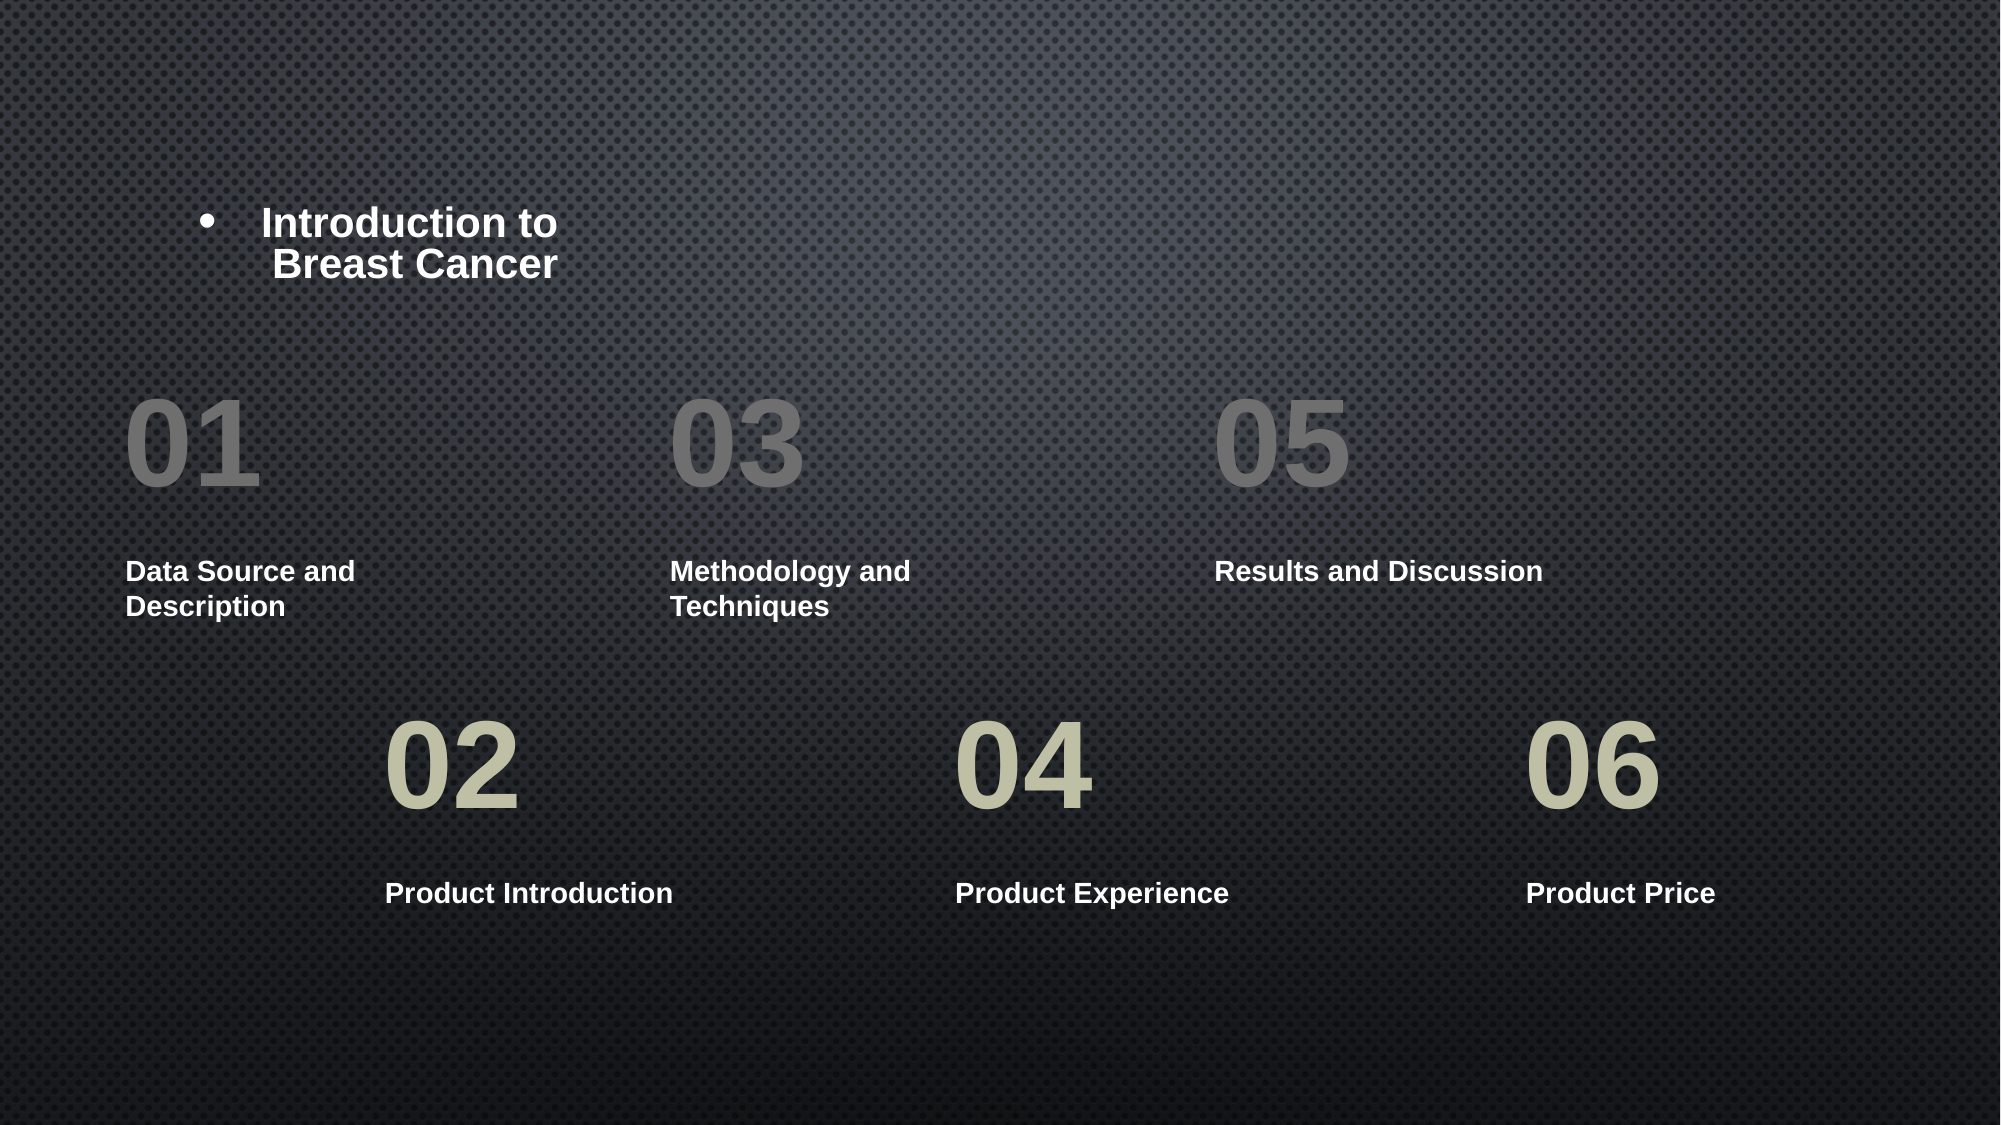

Introduction to Breast Cancer
01
03
05
Data Source and Description
Methodology and Techniques
Results and Discussion
02
04
06
Product Introduction
Product Experience
Product Price